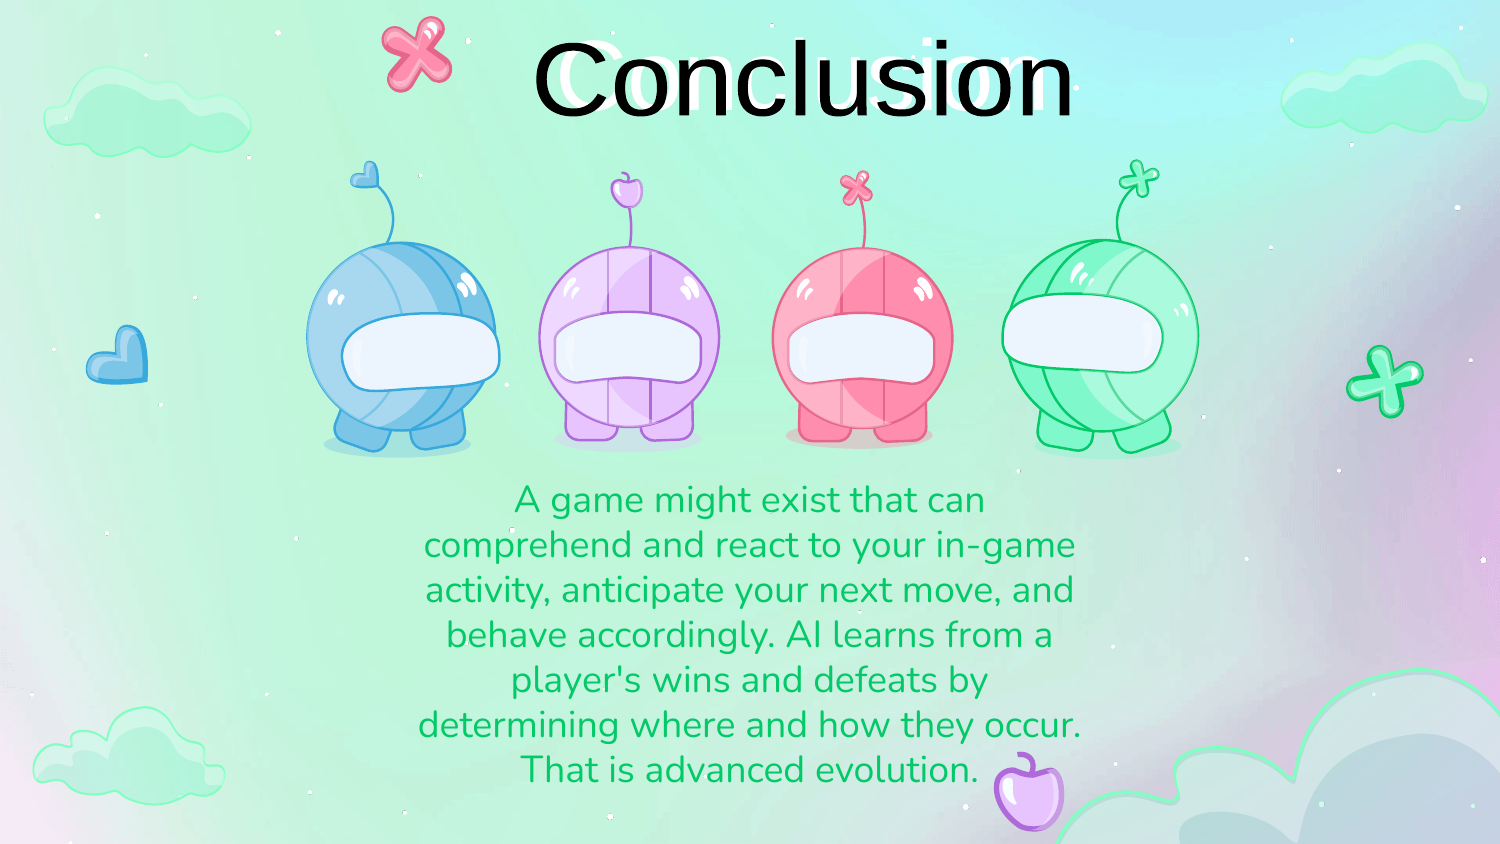

# Conclusion

Conclusion

A game might exist that can comprehend and react to your in-game activity, anticipate your next move, and behave accordingly. AI learns from a player's wins and defeats by determining where and how they occur. That is advanced evolution.